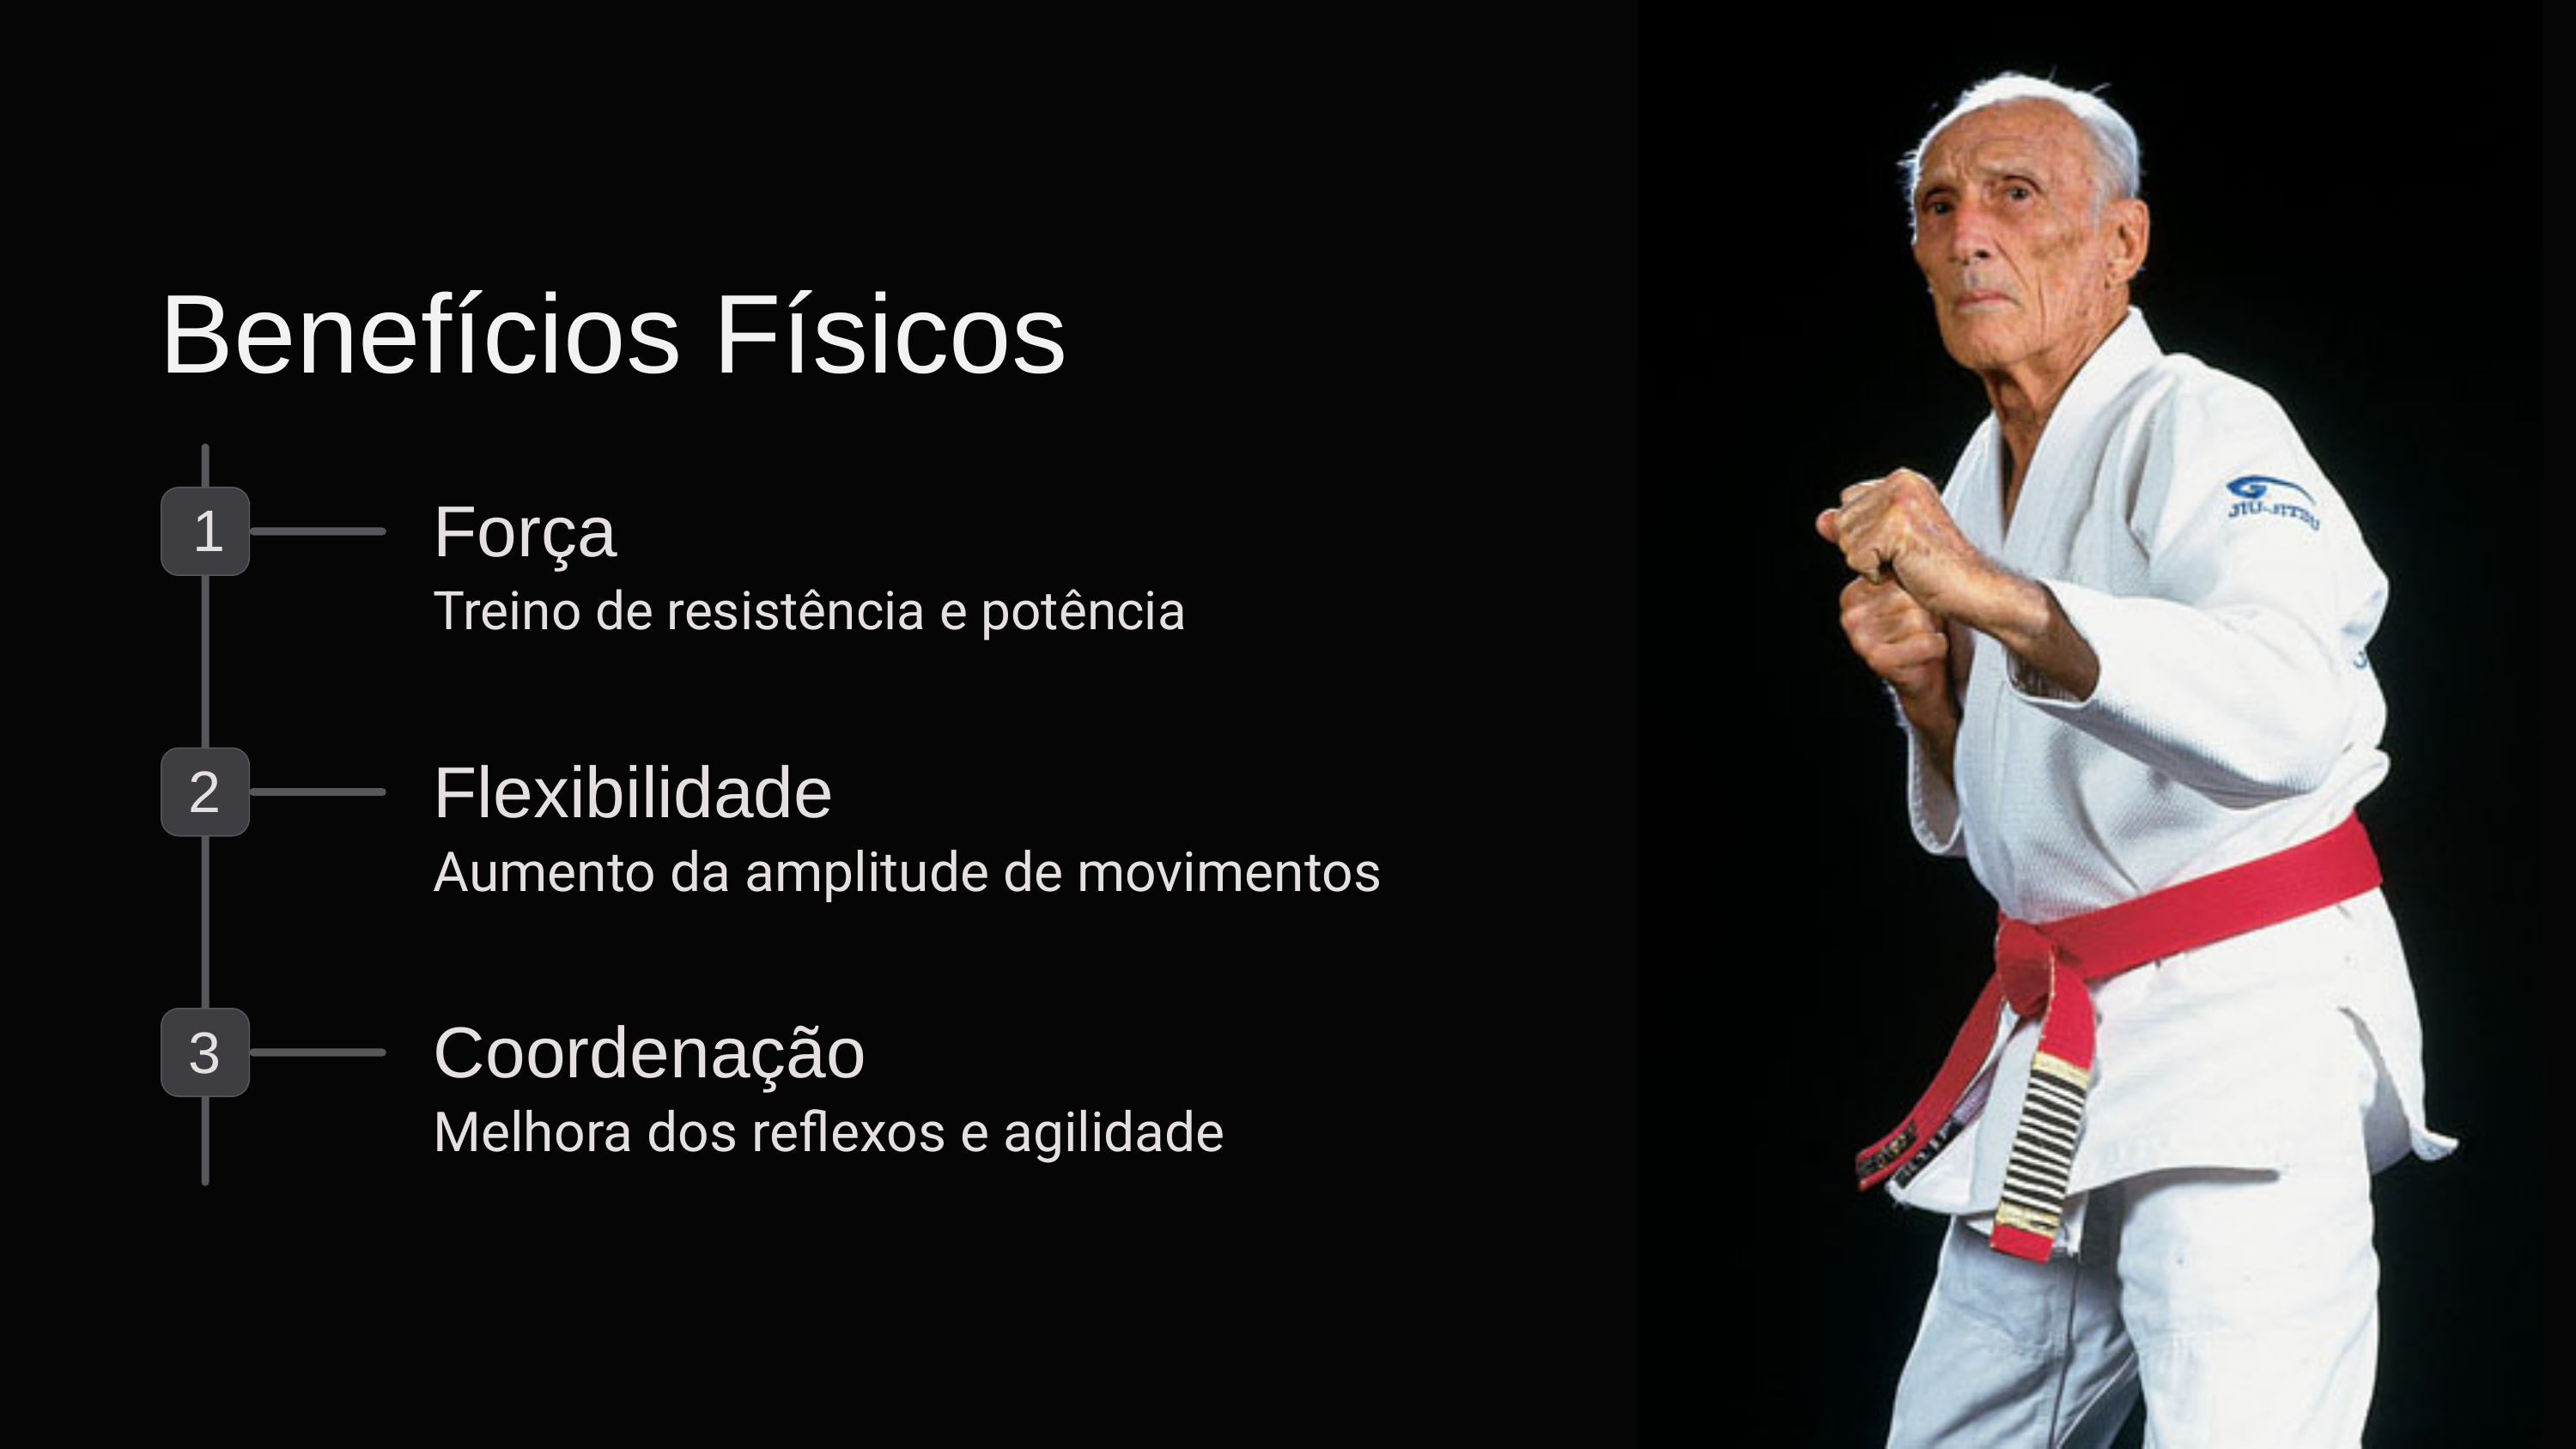

Benefícios Físicos

Força

1

Treino de resistência e potência
Flexibilidade

2

Aumento da amplitude de movimentos
Coordenação

3

Melhora dos reflexos e agilidade